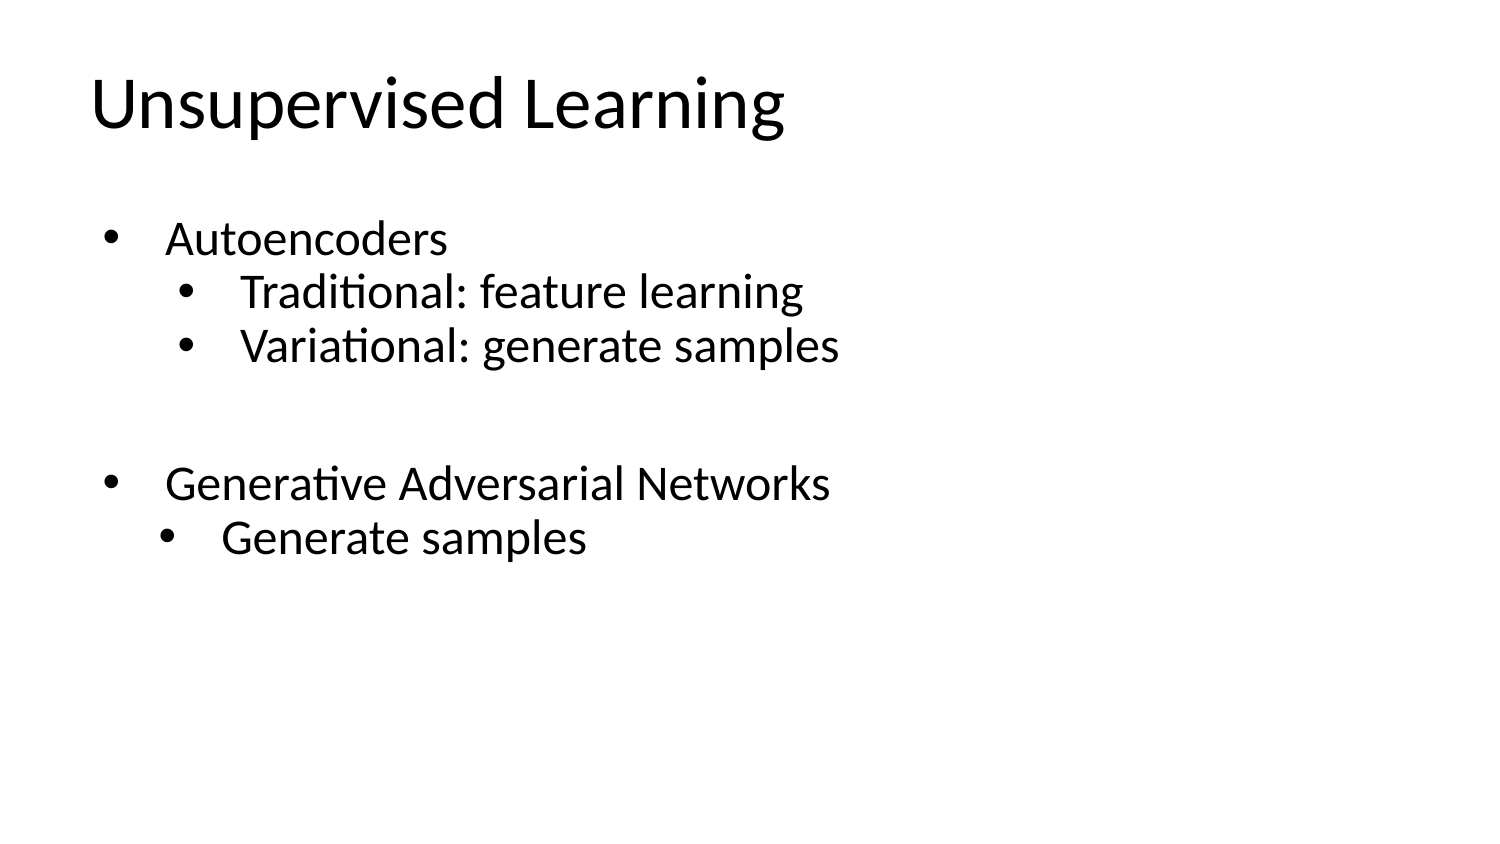

# Unsupervised Learning
Autoencoders
Traditional: feature learning
Variational: generate samples

Generative Adversarial Networks
Generate samples